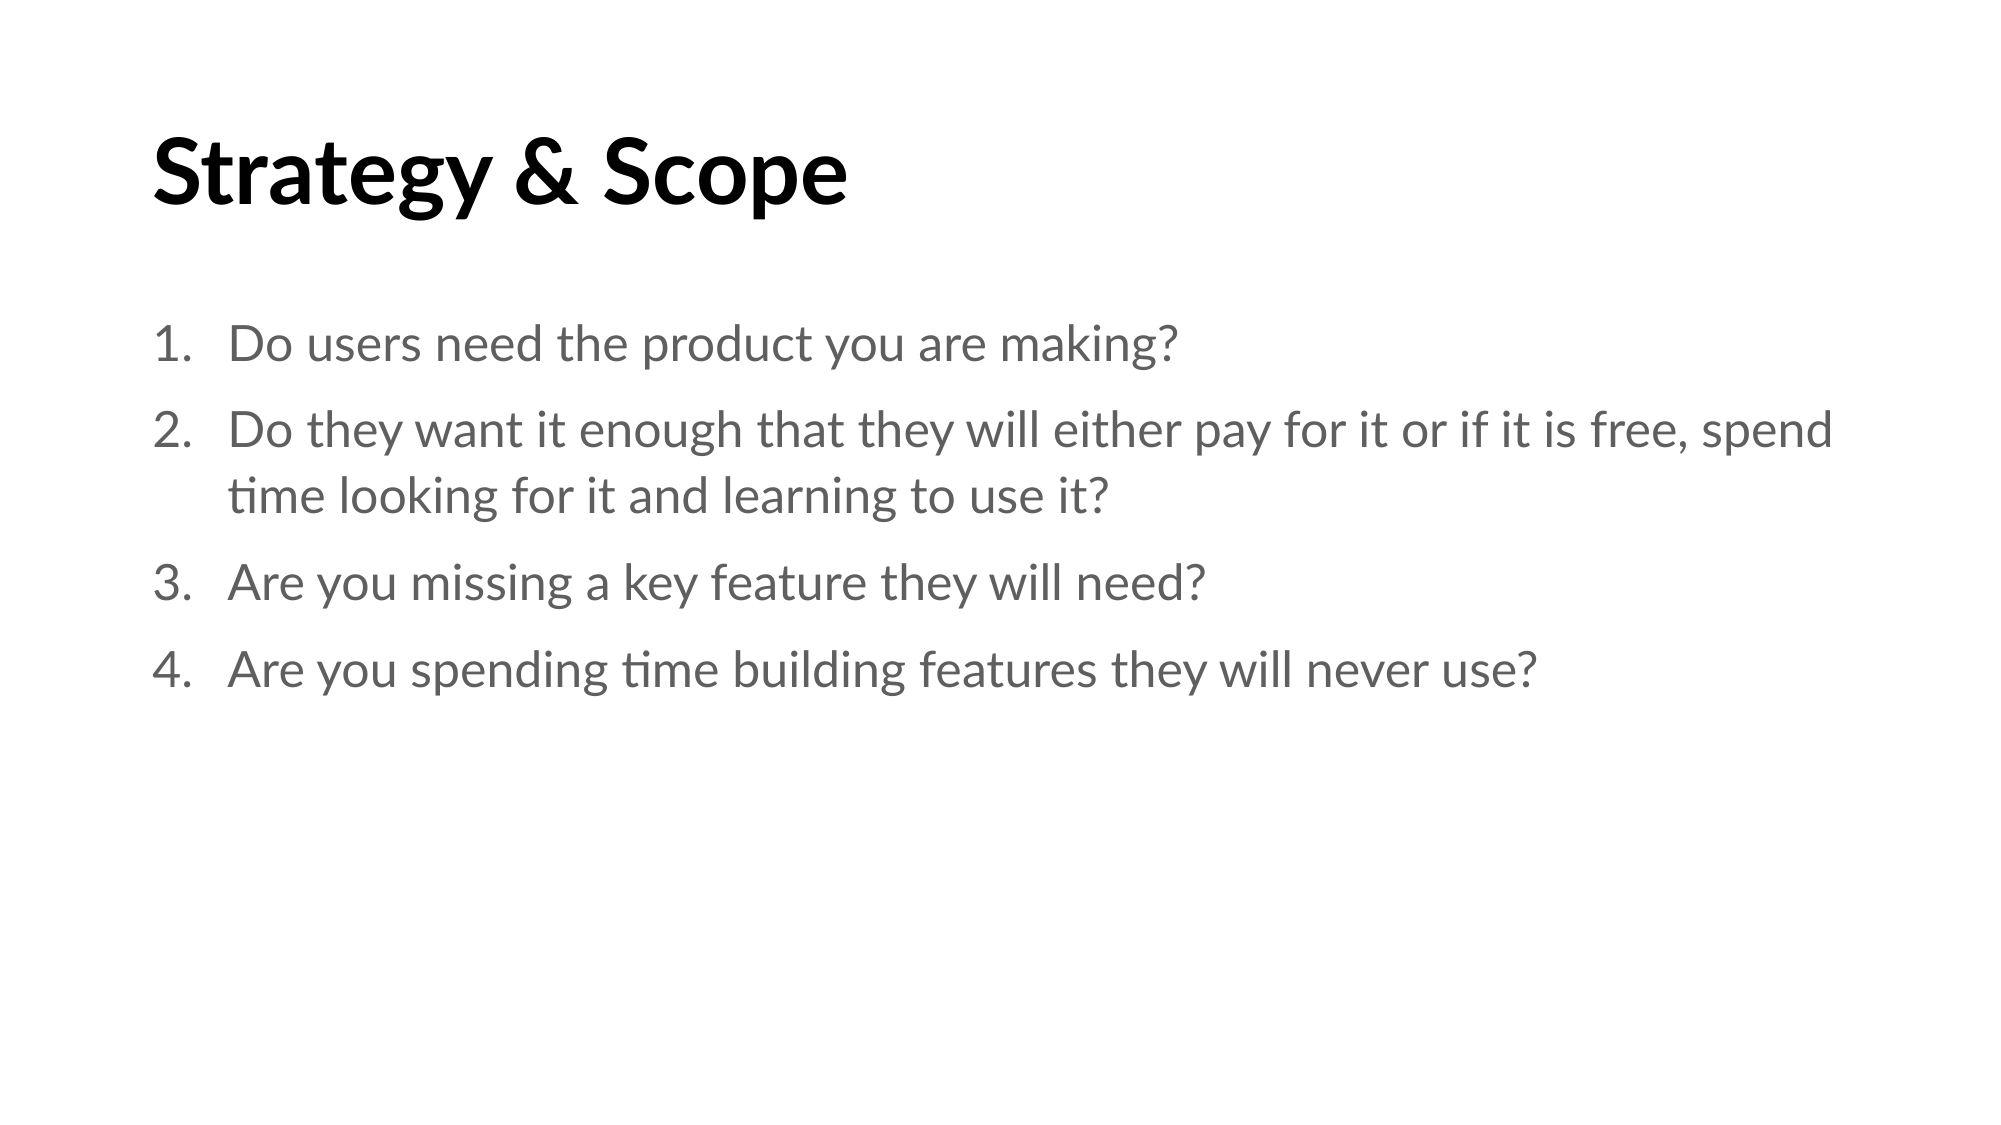

# Strategy & Scope
Do users need the product you are making?
Do they want it enough that they will either pay for it or if it is free, spend time looking for it and learning to use it?
Are you missing a key feature they will need?
Are you spending time building features they will never use?